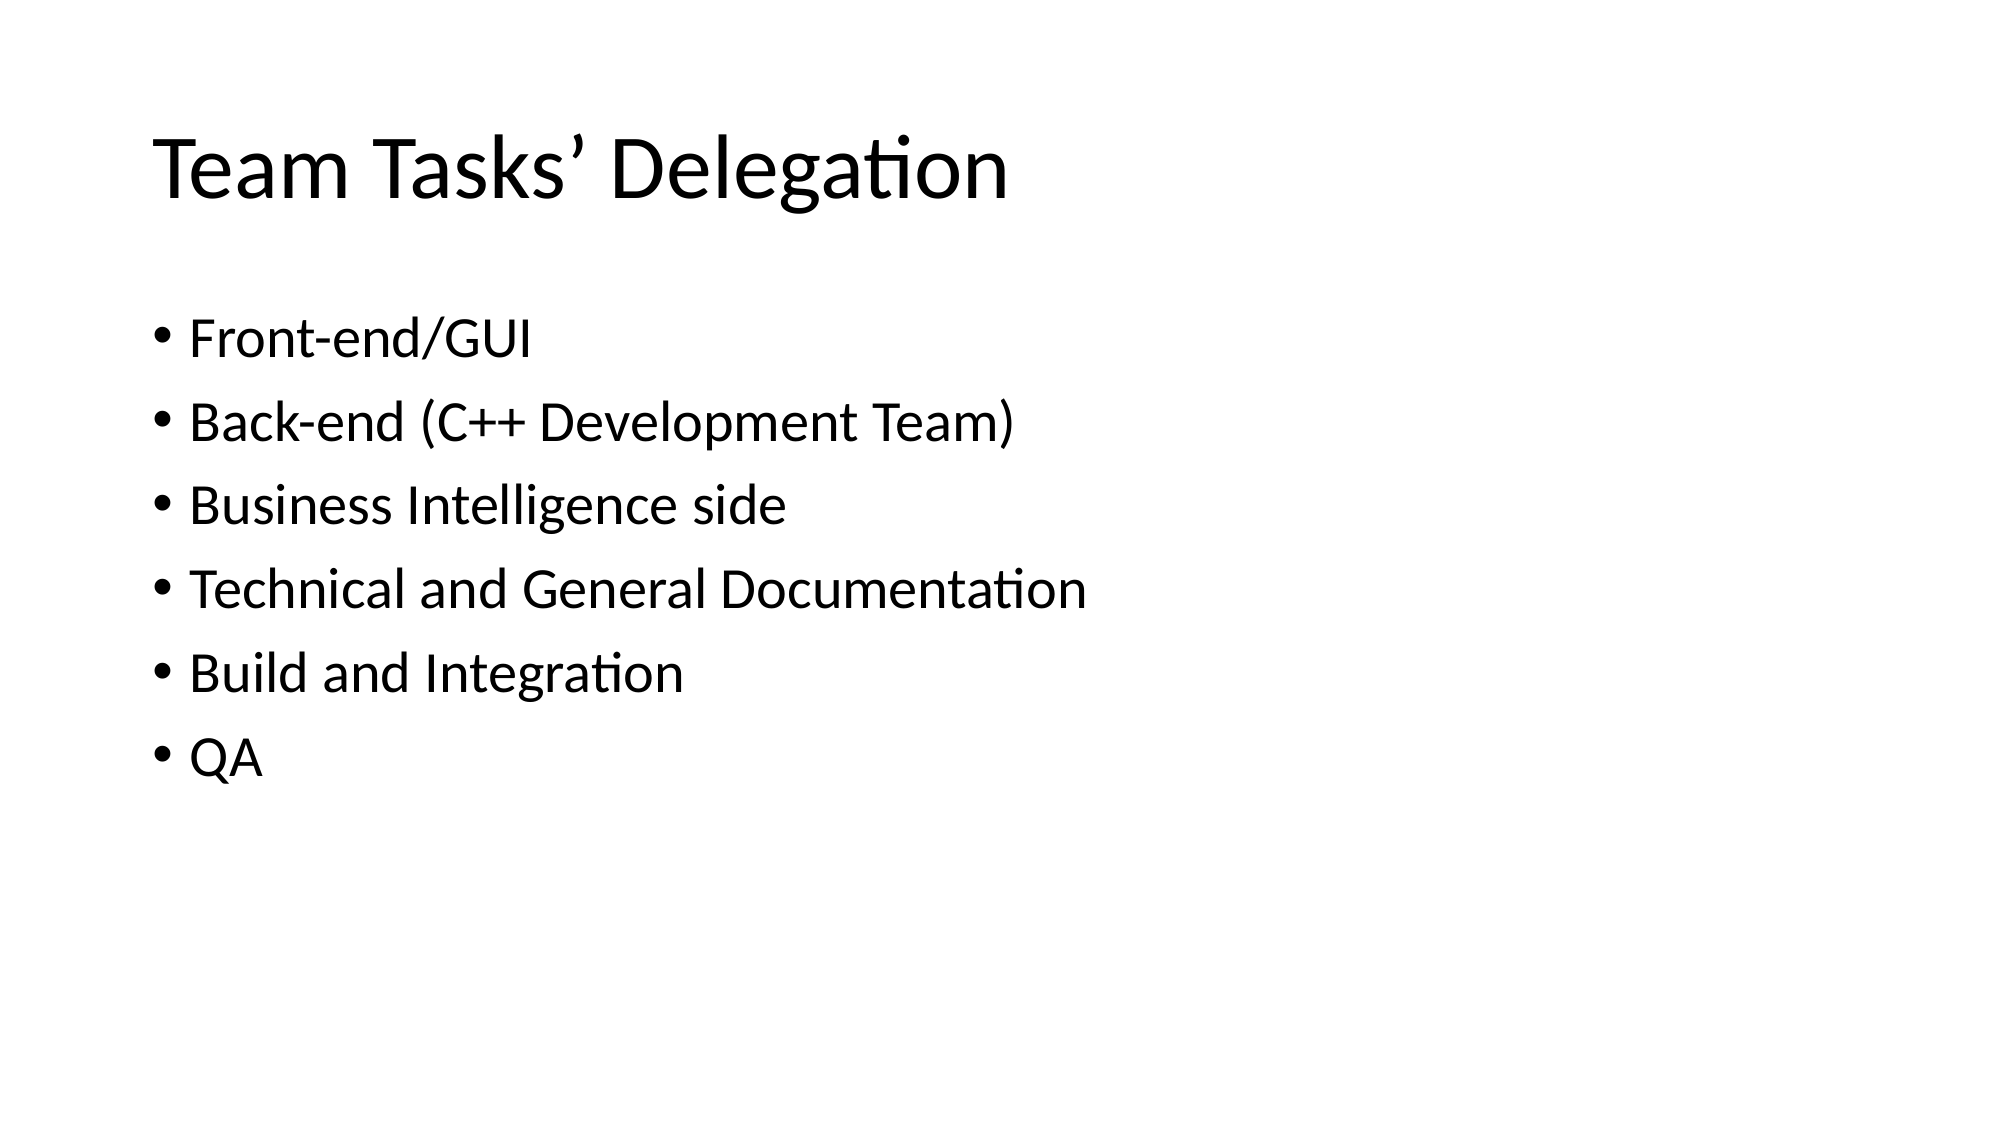

# Team Tasks’ Delegation
Front-end/GUI
Back-end (C++ Development Team)
Business Intelligence side
Technical and General Documentation
Build and Integration
QA